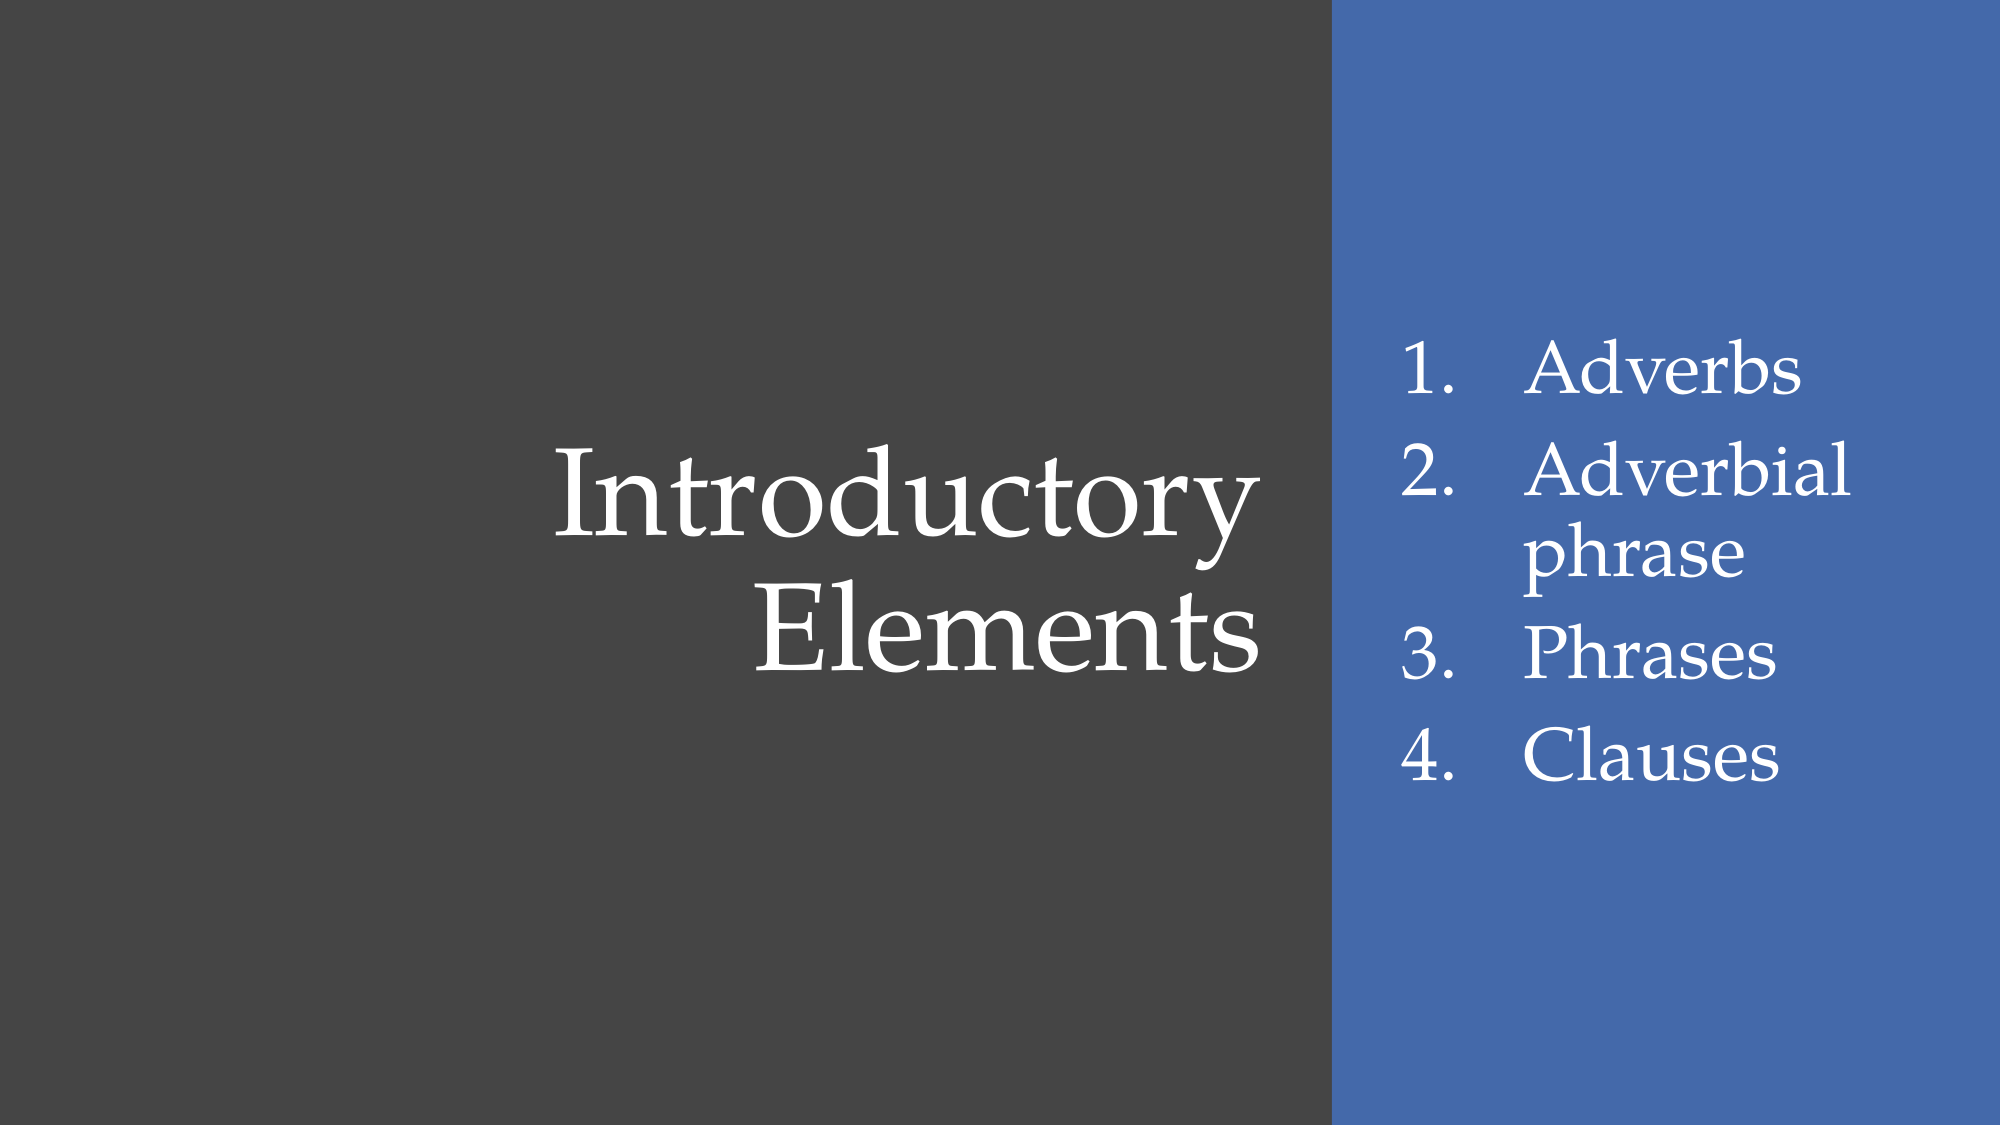

# Introductory Elements
Adverbs
Adverbial phrase
Phrases
Clauses